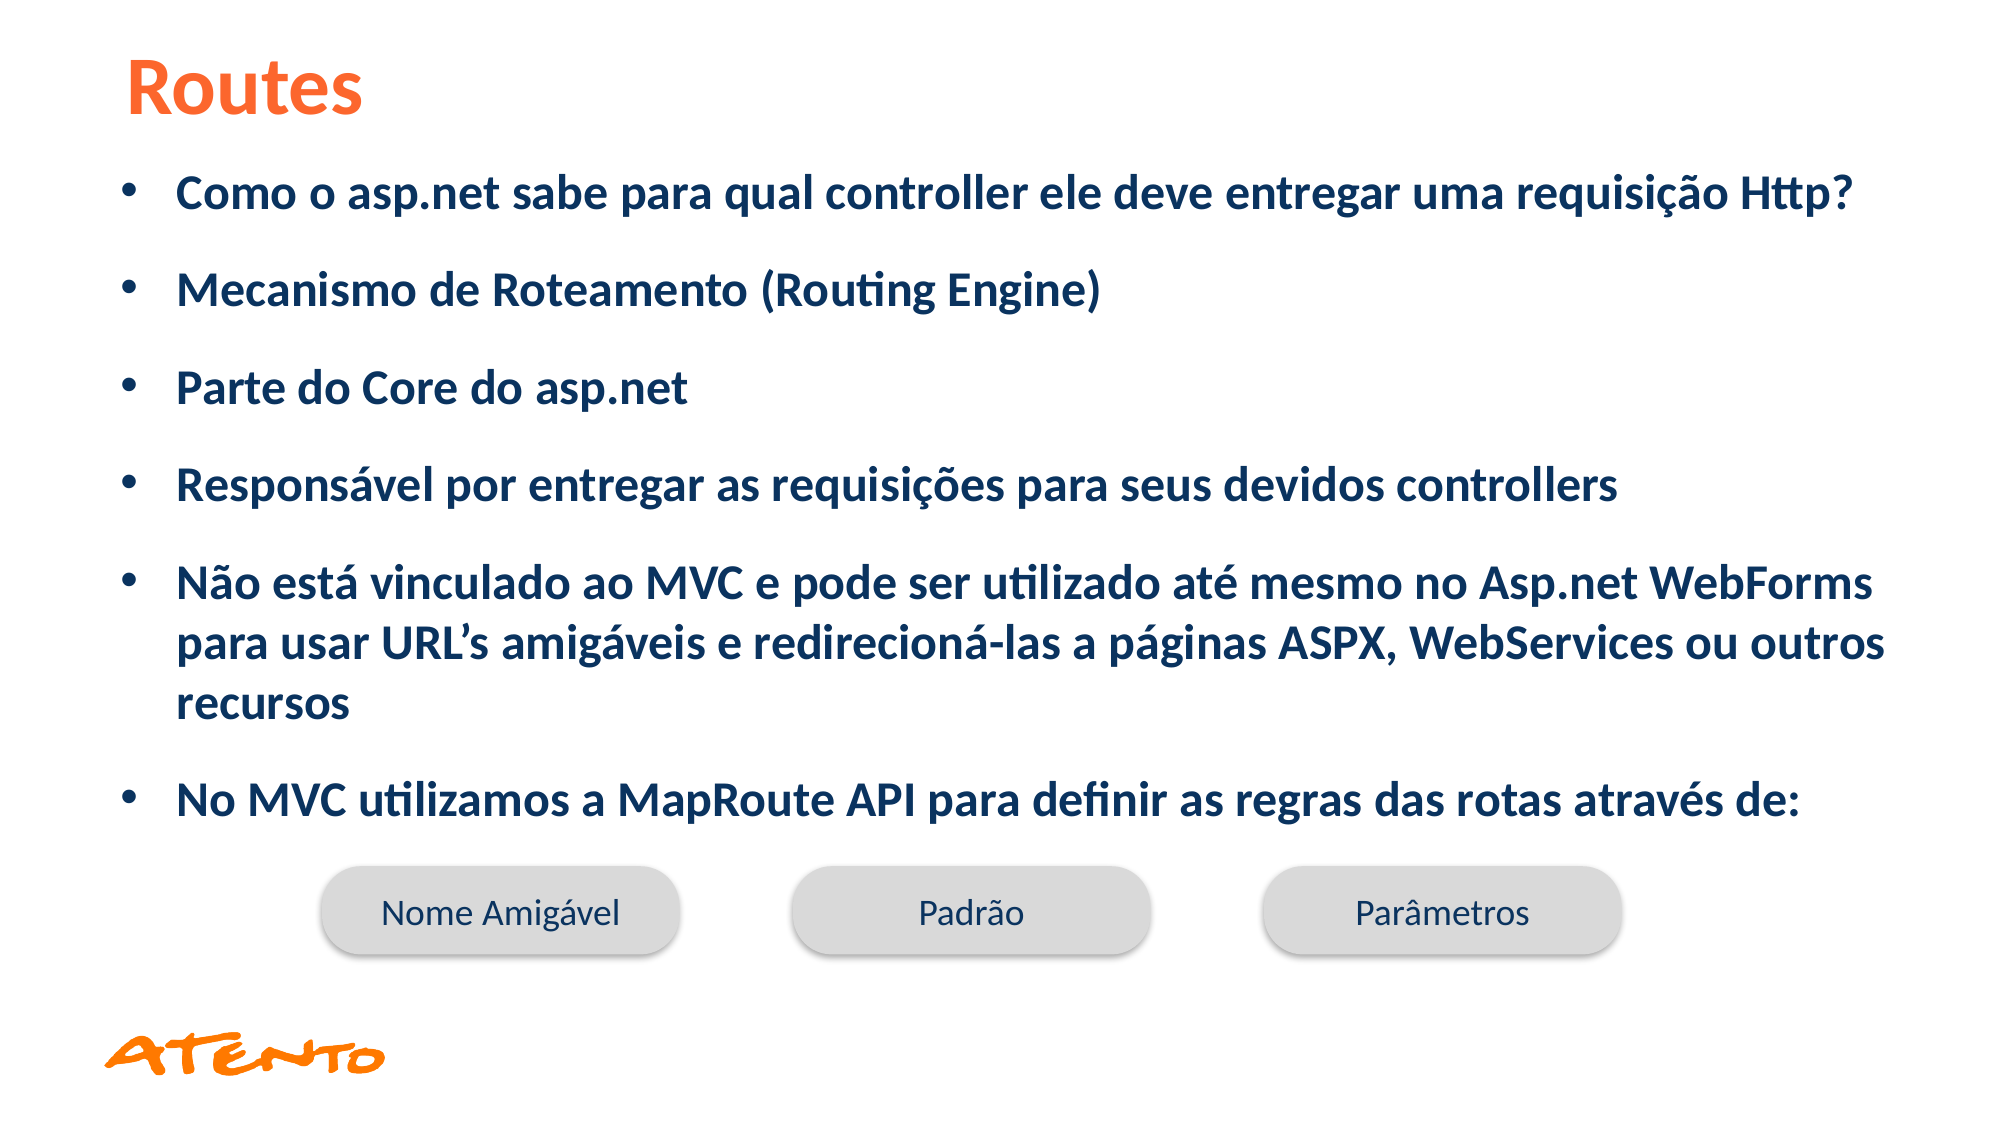

Routes
Como o asp.net sabe para qual controller ele deve entregar uma requisição Http?
Mecanismo de Roteamento (Routing Engine)
Parte do Core do asp.net
Responsável por entregar as requisições para seus devidos controllers
Não está vinculado ao MVC e pode ser utilizado até mesmo no Asp.net WebForms para usar URL’s amigáveis e redirecioná-las a páginas ASPX, WebServices ou outros recursos
No MVC utilizamos a MapRoute API para definir as regras das rotas através de:

Nome Amigável
Padrão
Parâmetros